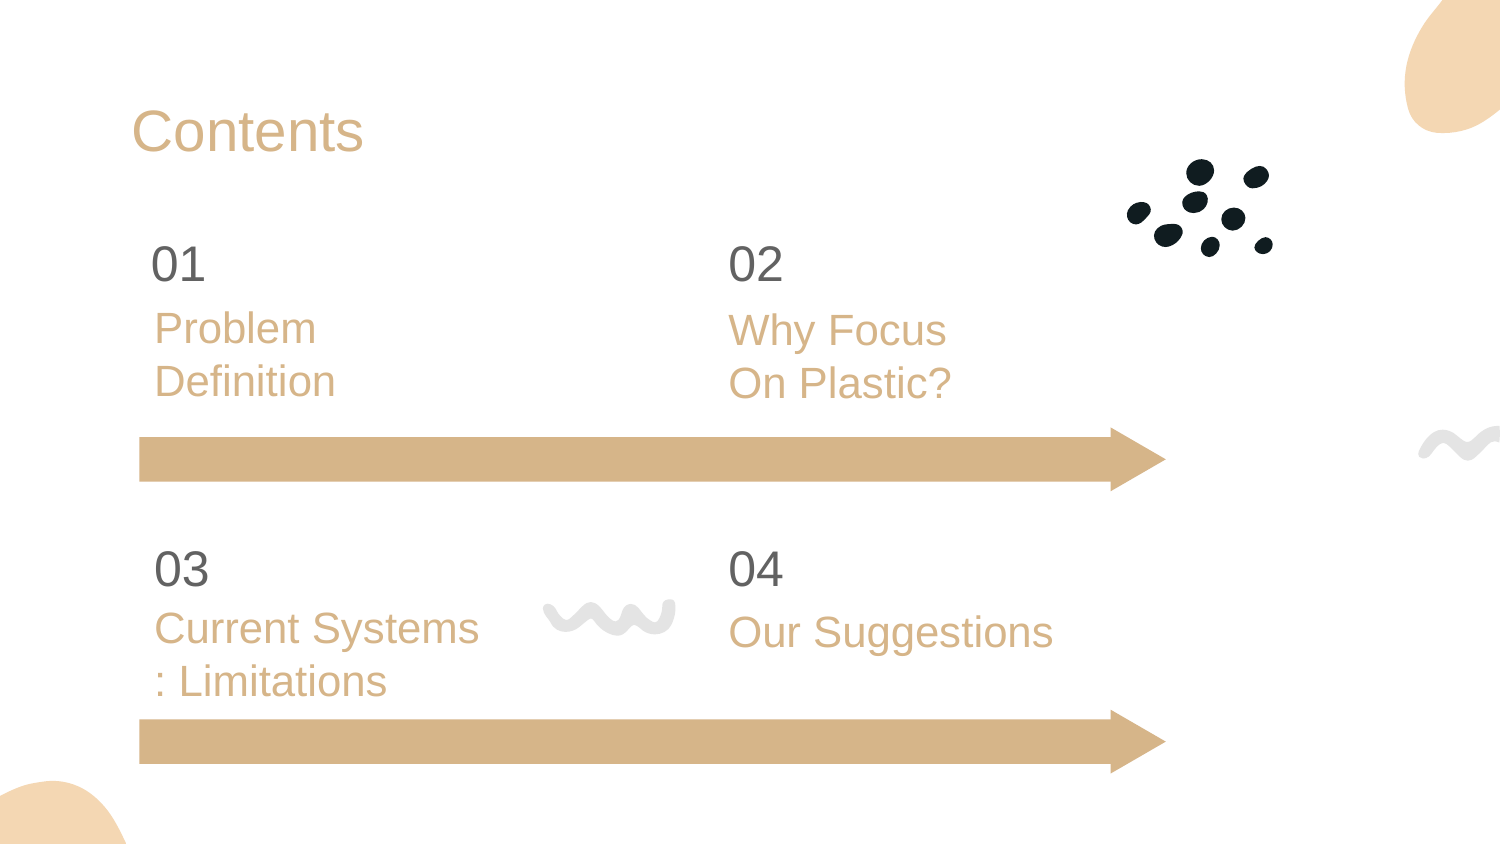

# Contents
01
02
Problem
Definition
Why Focus
On Plastic?

03
04
Our Suggestions
Current Systems
: Limitations